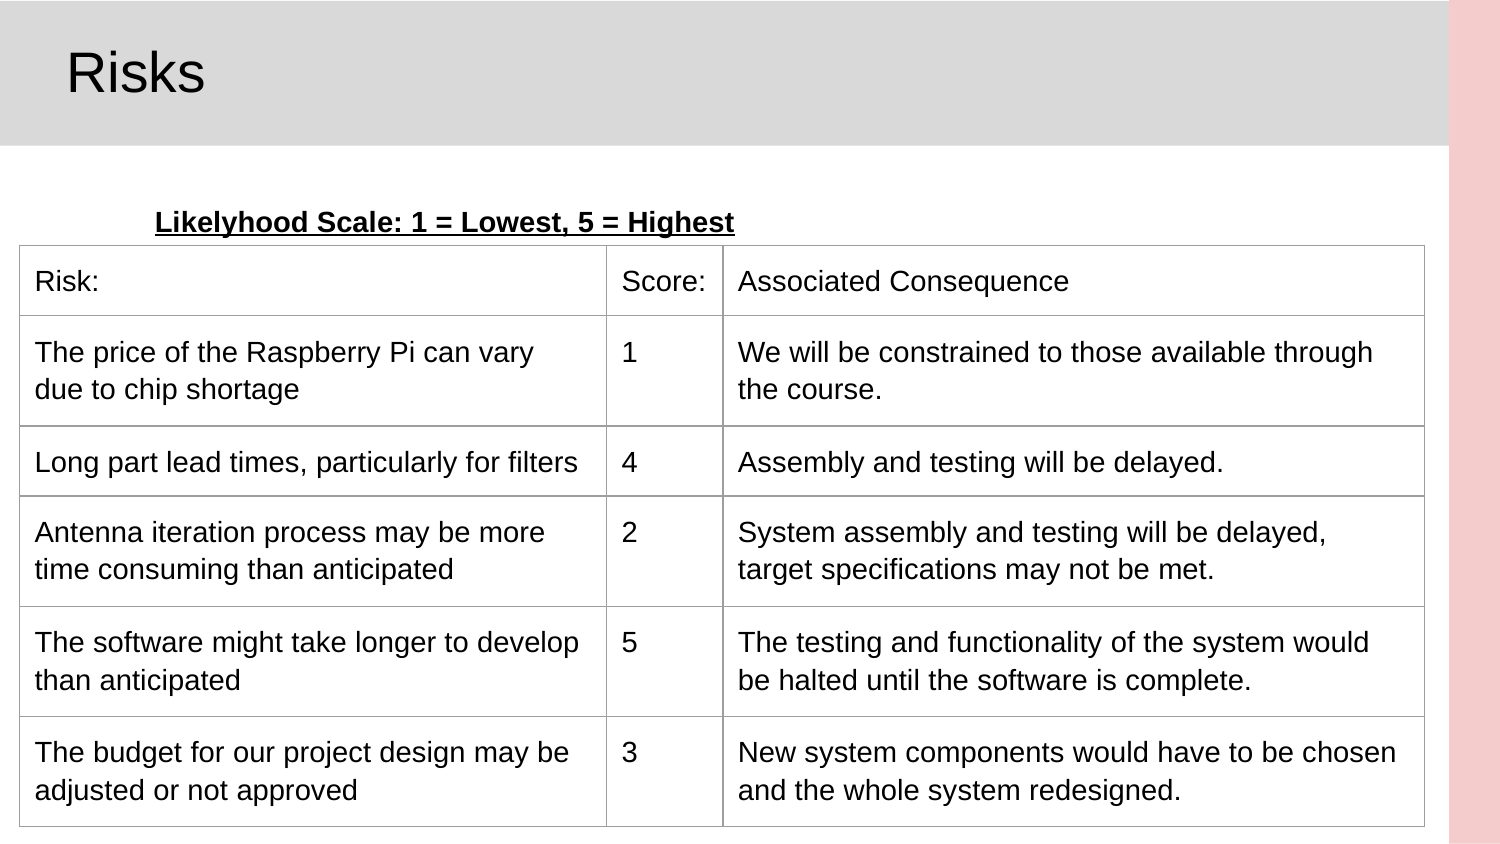

# Risks
Likelyhood Scale: 1 = Lowest, 5 = Highest
| Risk: | Score: | Associated Consequence |
| --- | --- | --- |
| The price of the Raspberry Pi can vary due to chip shortage | 1 | We will be constrained to those available through the course. |
| Long part lead times, particularly for filters | 4 | Assembly and testing will be delayed. |
| Antenna iteration process may be more time consuming than anticipated | 2 | System assembly and testing will be delayed, target specifications may not be met. |
| The software might take longer to develop than anticipated | 5 | The testing and functionality of the system would be halted until the software is complete. |
| The budget for our project design may be adjusted or not approved | 3 | New system components would have to be chosen and the whole system redesigned. |